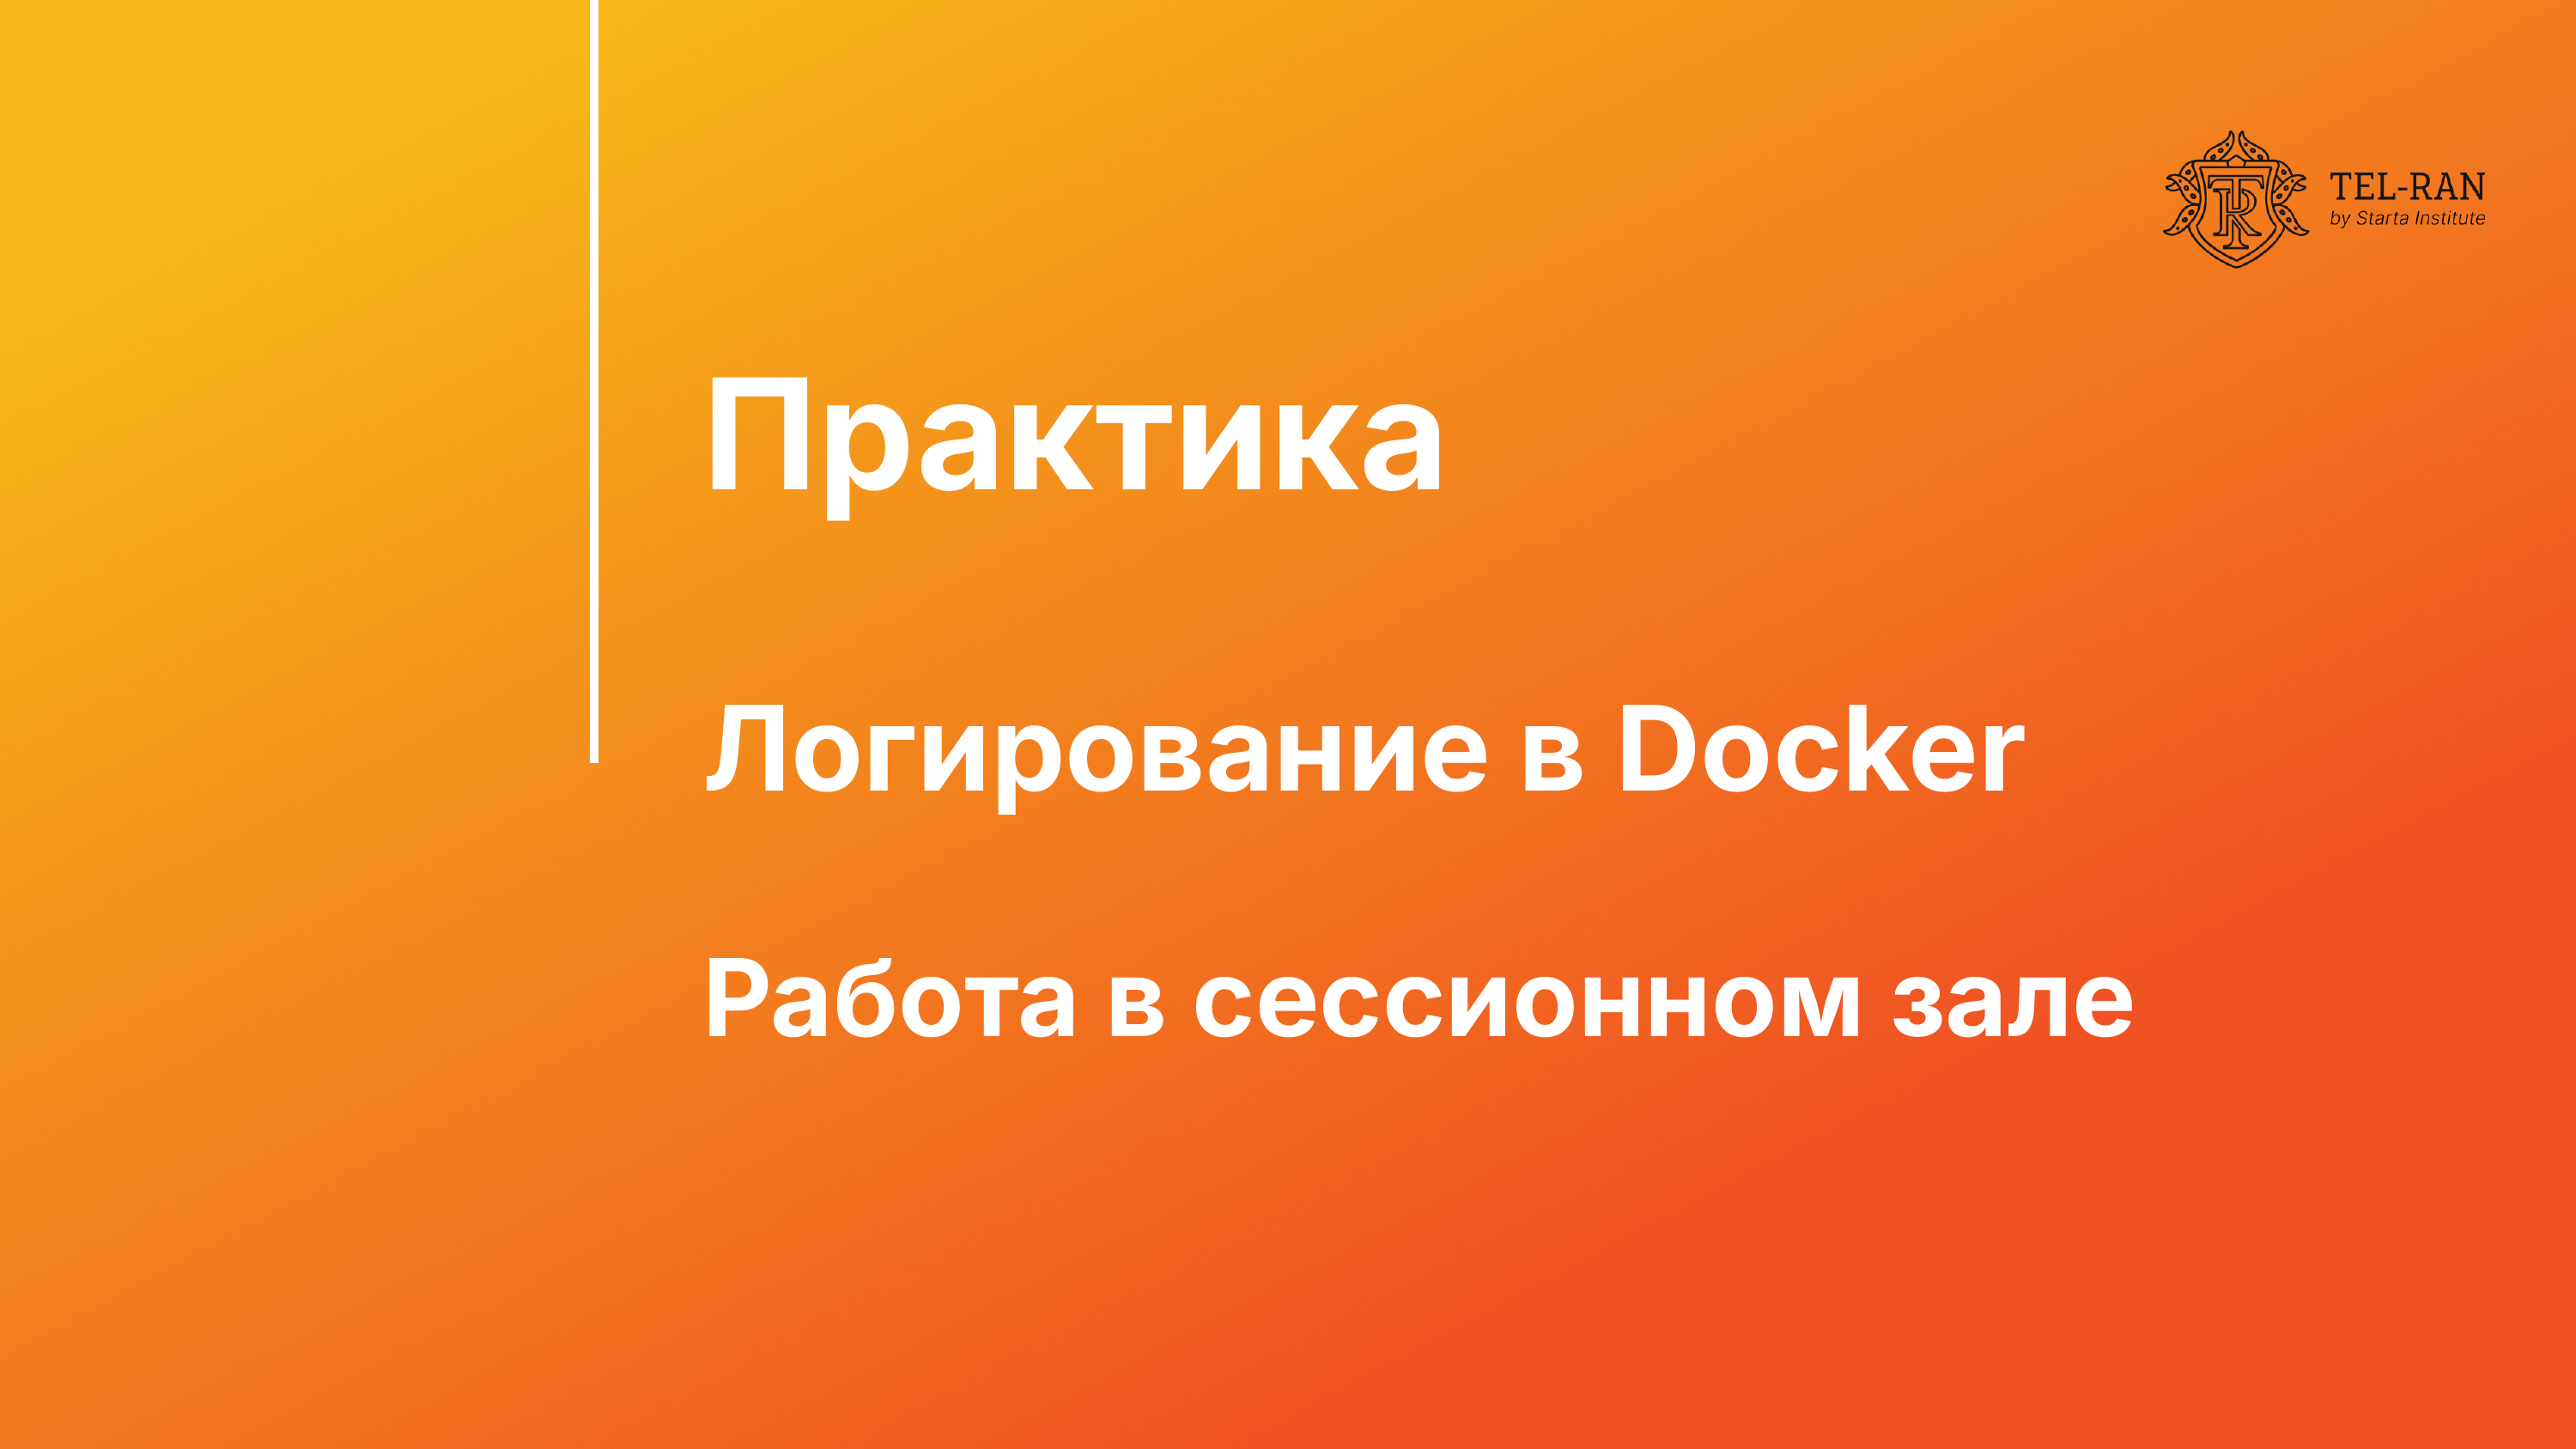

Практика

Логирование в Docker

Работа в сессионном зале